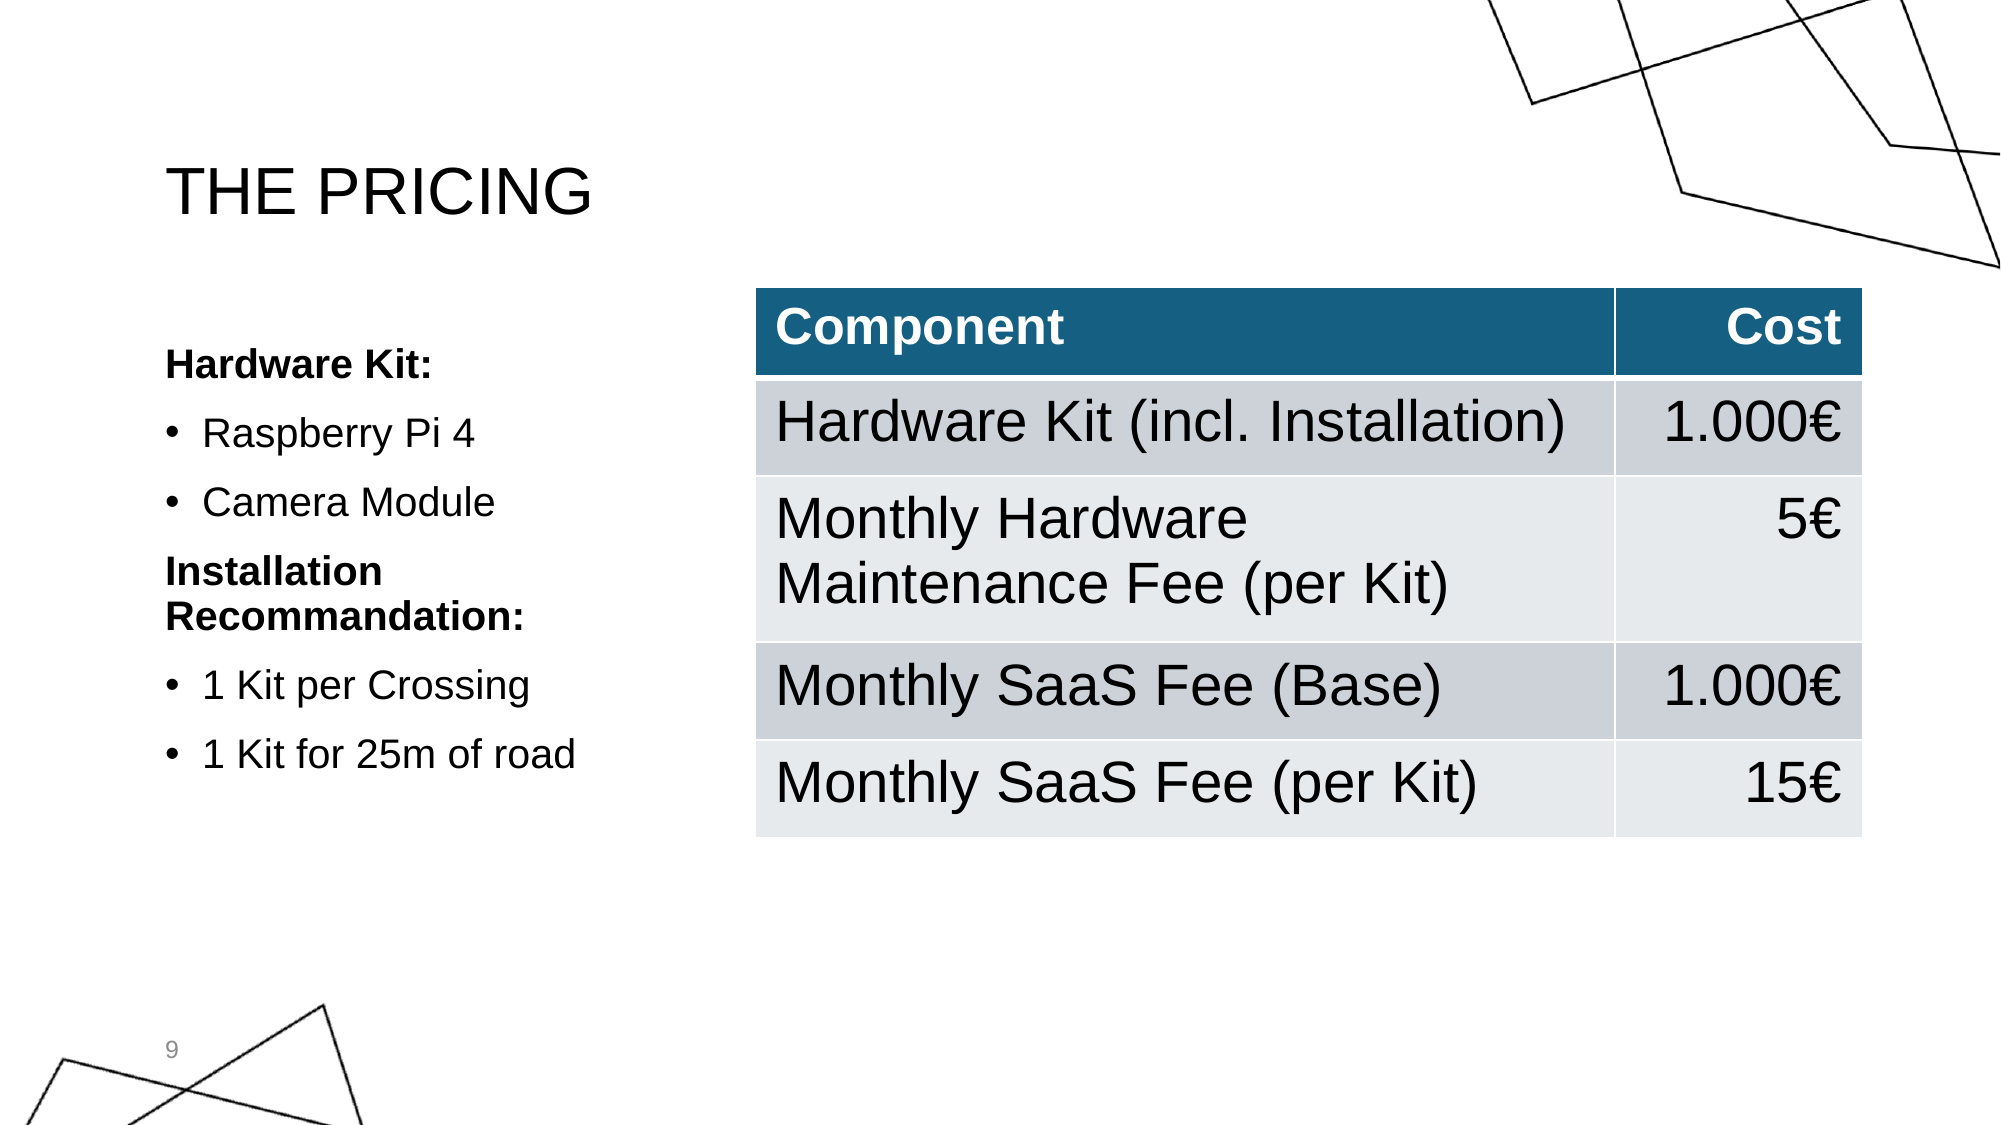

# The Pricing
| Component | Cost |
| --- | --- |
| Hardware Kit (incl. Installation) | 1.000€ |
| Monthly Hardware Maintenance Fee (per Kit) | 5€ |
| Monthly SaaS Fee (Base) | 1.000€ |
| Monthly SaaS Fee (per Kit) | 15€ |
Hardware Kit:
Raspberry Pi 4
Camera Module
Installation Recommandation:
1 Kit per Crossing
1 Kit for 25m of road

9